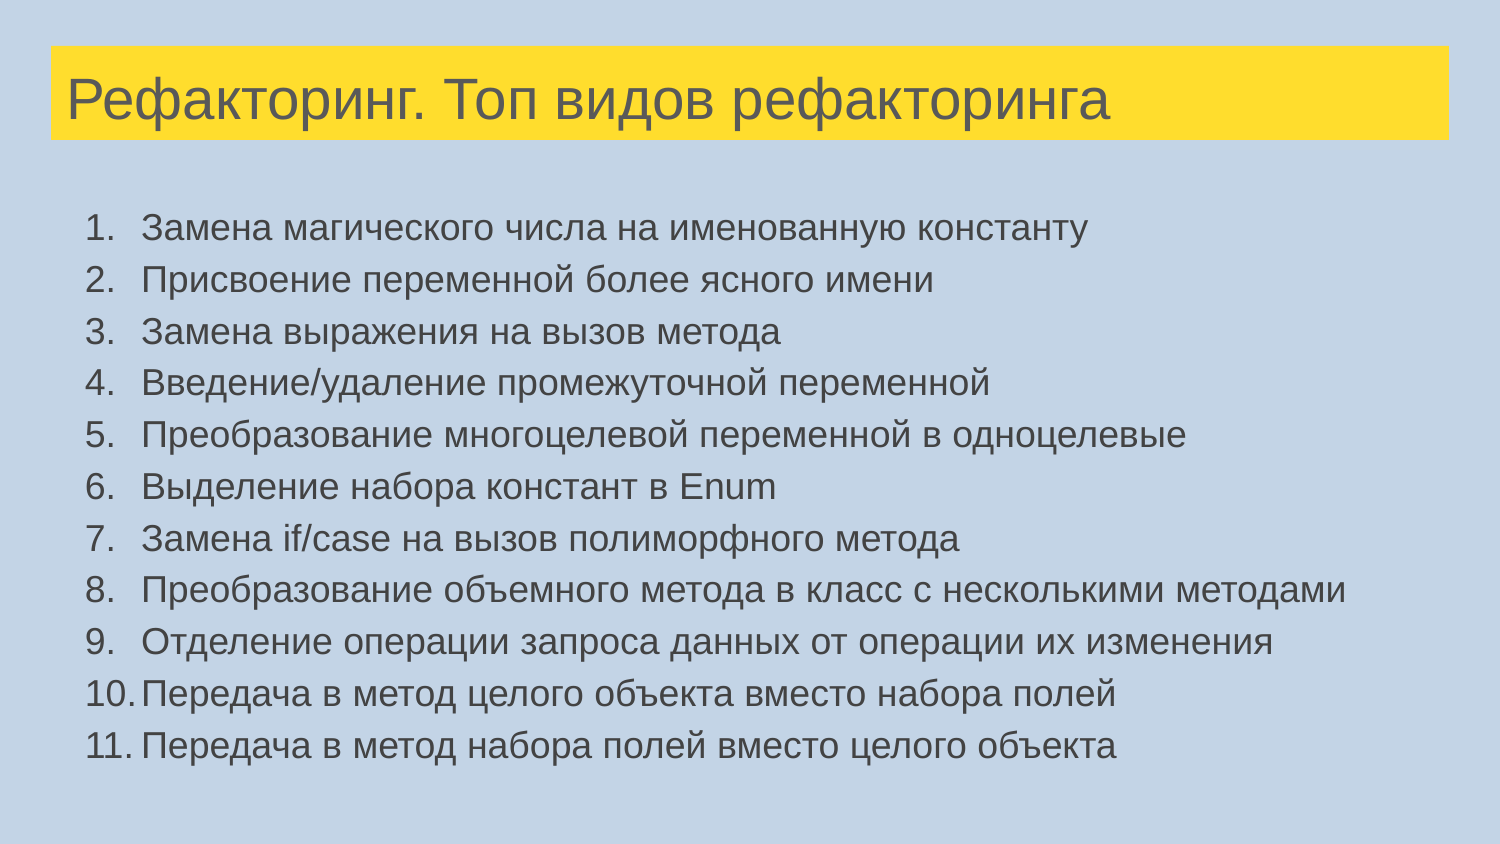

# Рефакторинг. Топ видов рефакторинга
Замена магического числа на именованную константу
Присвоение переменной более ясного имени
Замена выражения на вызов метода
Введение/удаление промежуточной переменной
Преобразование многоцелевой переменной в одноцелевые
Выделение набора констант в Enum
Замена if/case на вызов полиморфного метода
Преобразование объемного метода в класс с несколькими методами
Отделение операции запроса данных от операции их изменения
Передача в метод целого объекта вместо набора полей
Передача в метод набора полей вместо целого объекта